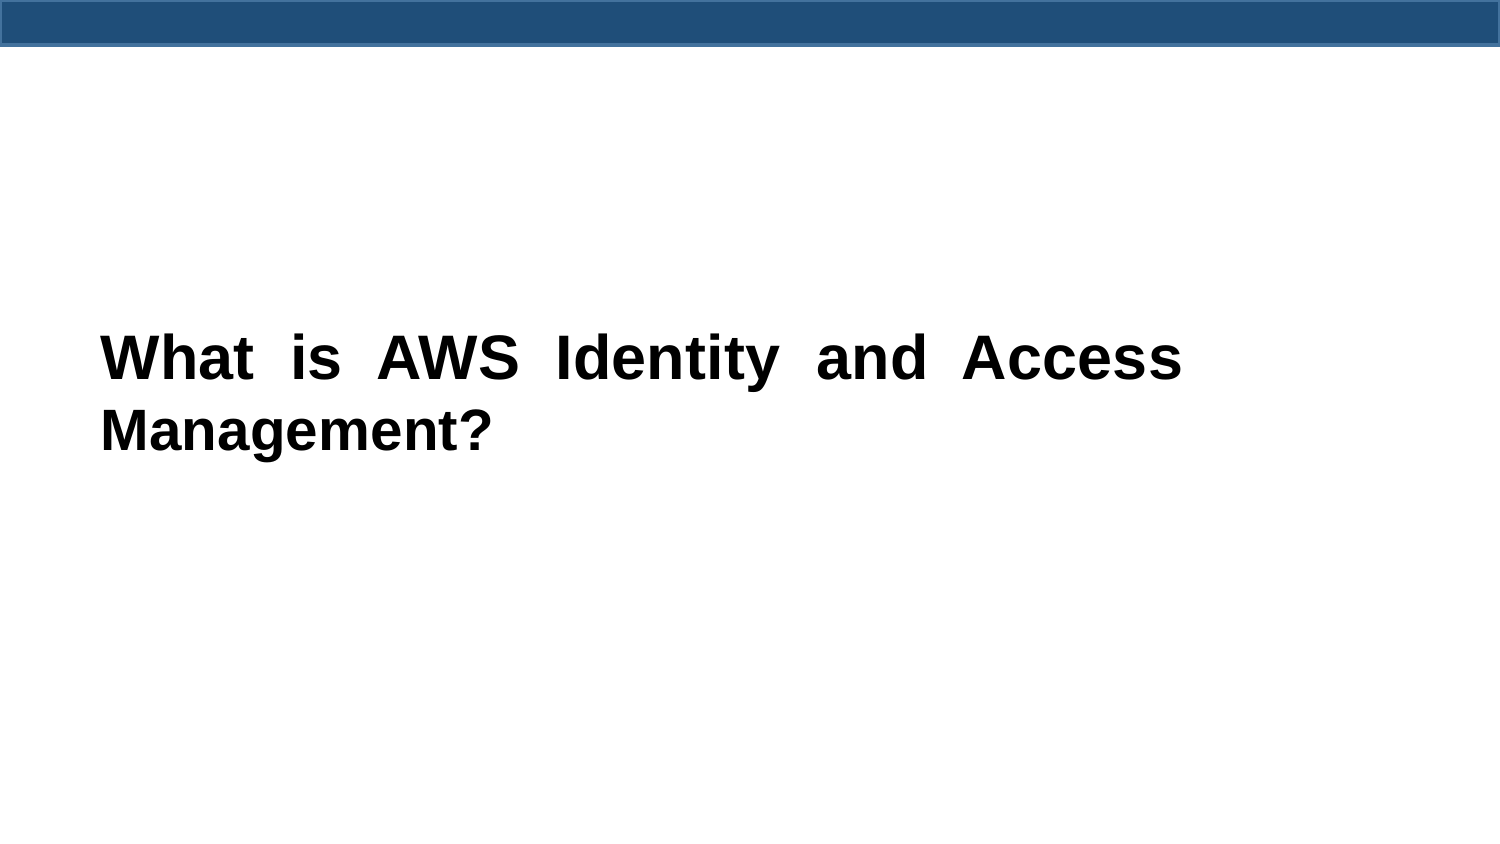

What  is  AWS  Identity  and  Access
Management?